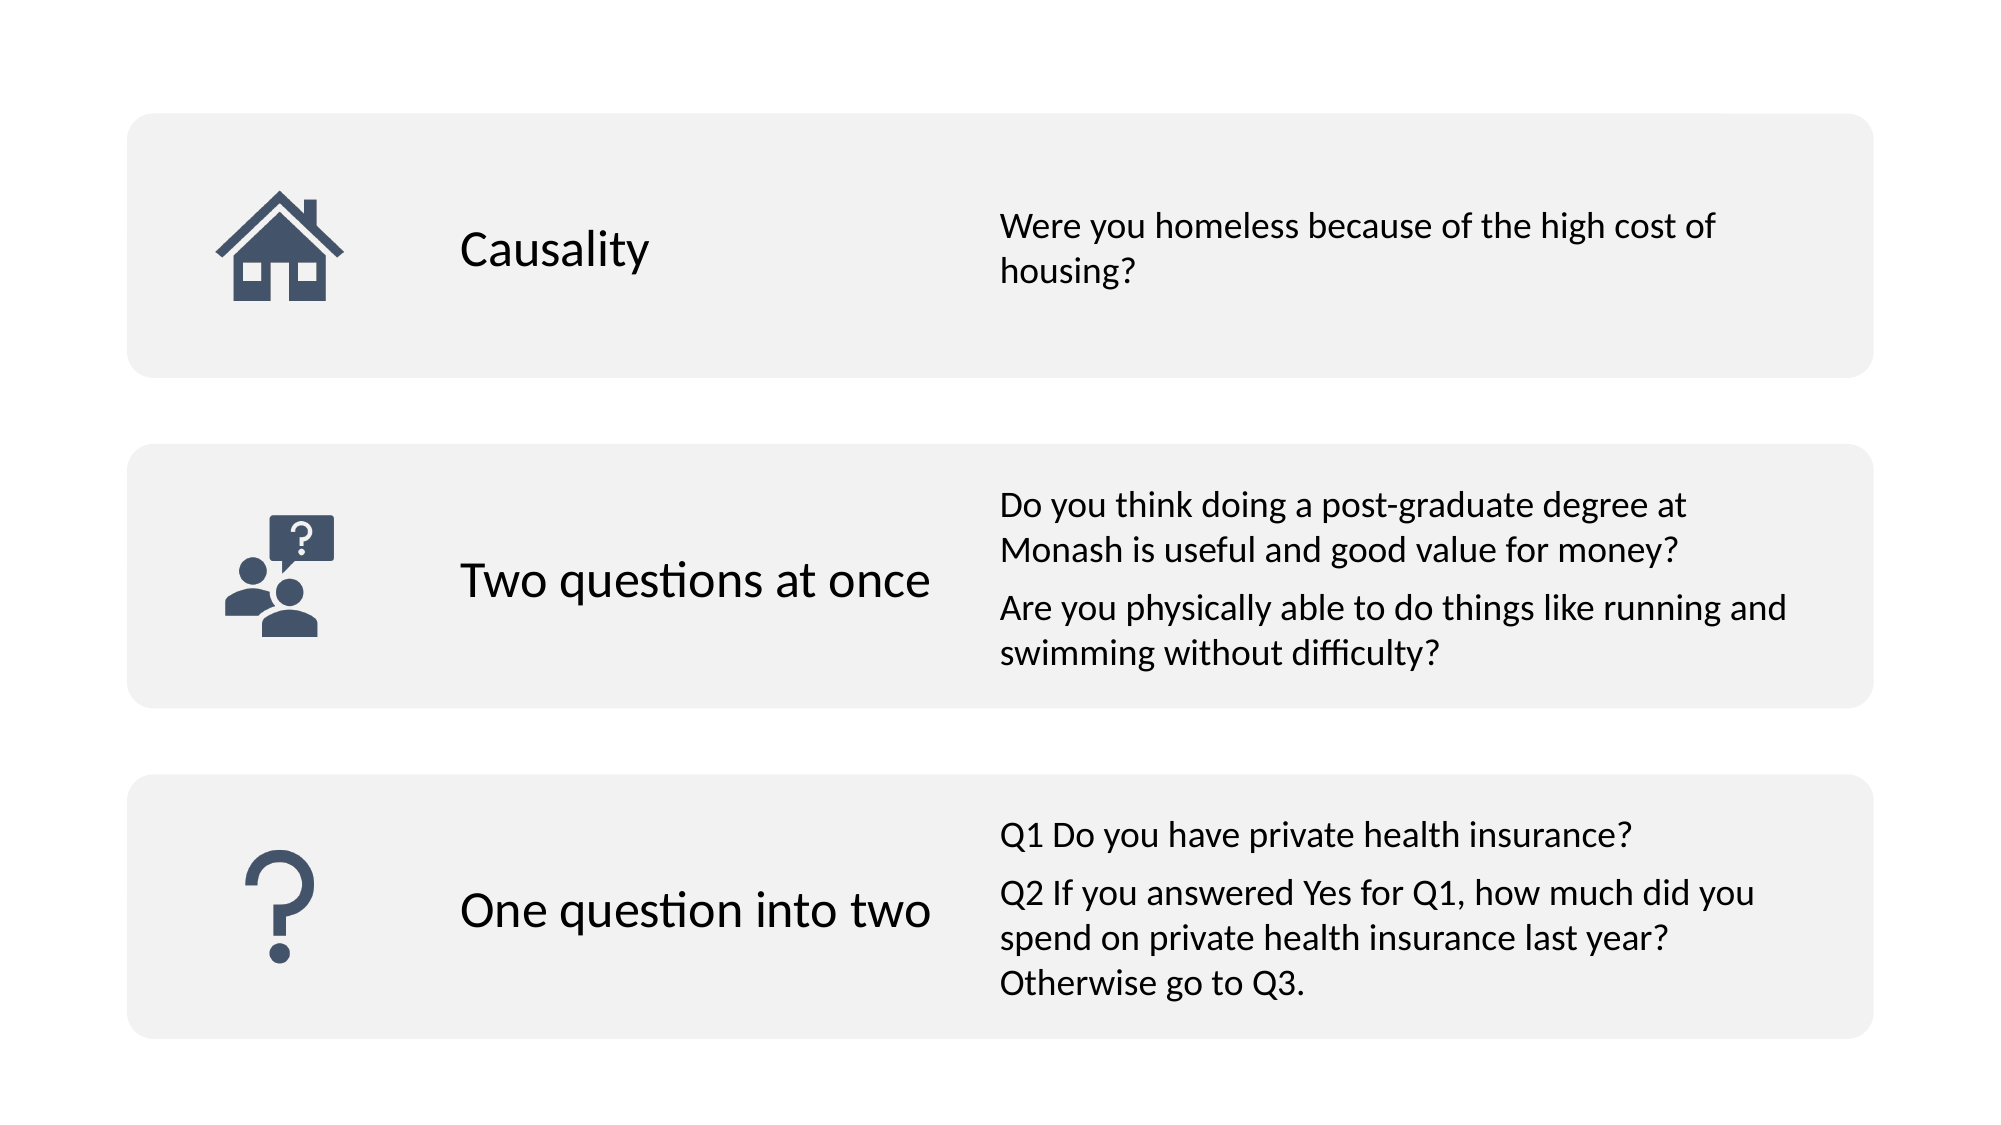

Causality
Were you homeless because of the high cost of housing?
Two questions at once
Do you think doing a post-graduate degree at Monash is useful and good value for money?
Are you physically able to do things like running and swimming without difficulty?
One question into two
Q1 Do you have private health insurance?
Q2 If you answered Yes for Q1, how much did you spend on private health insurance last year? Otherwise go to Q3.